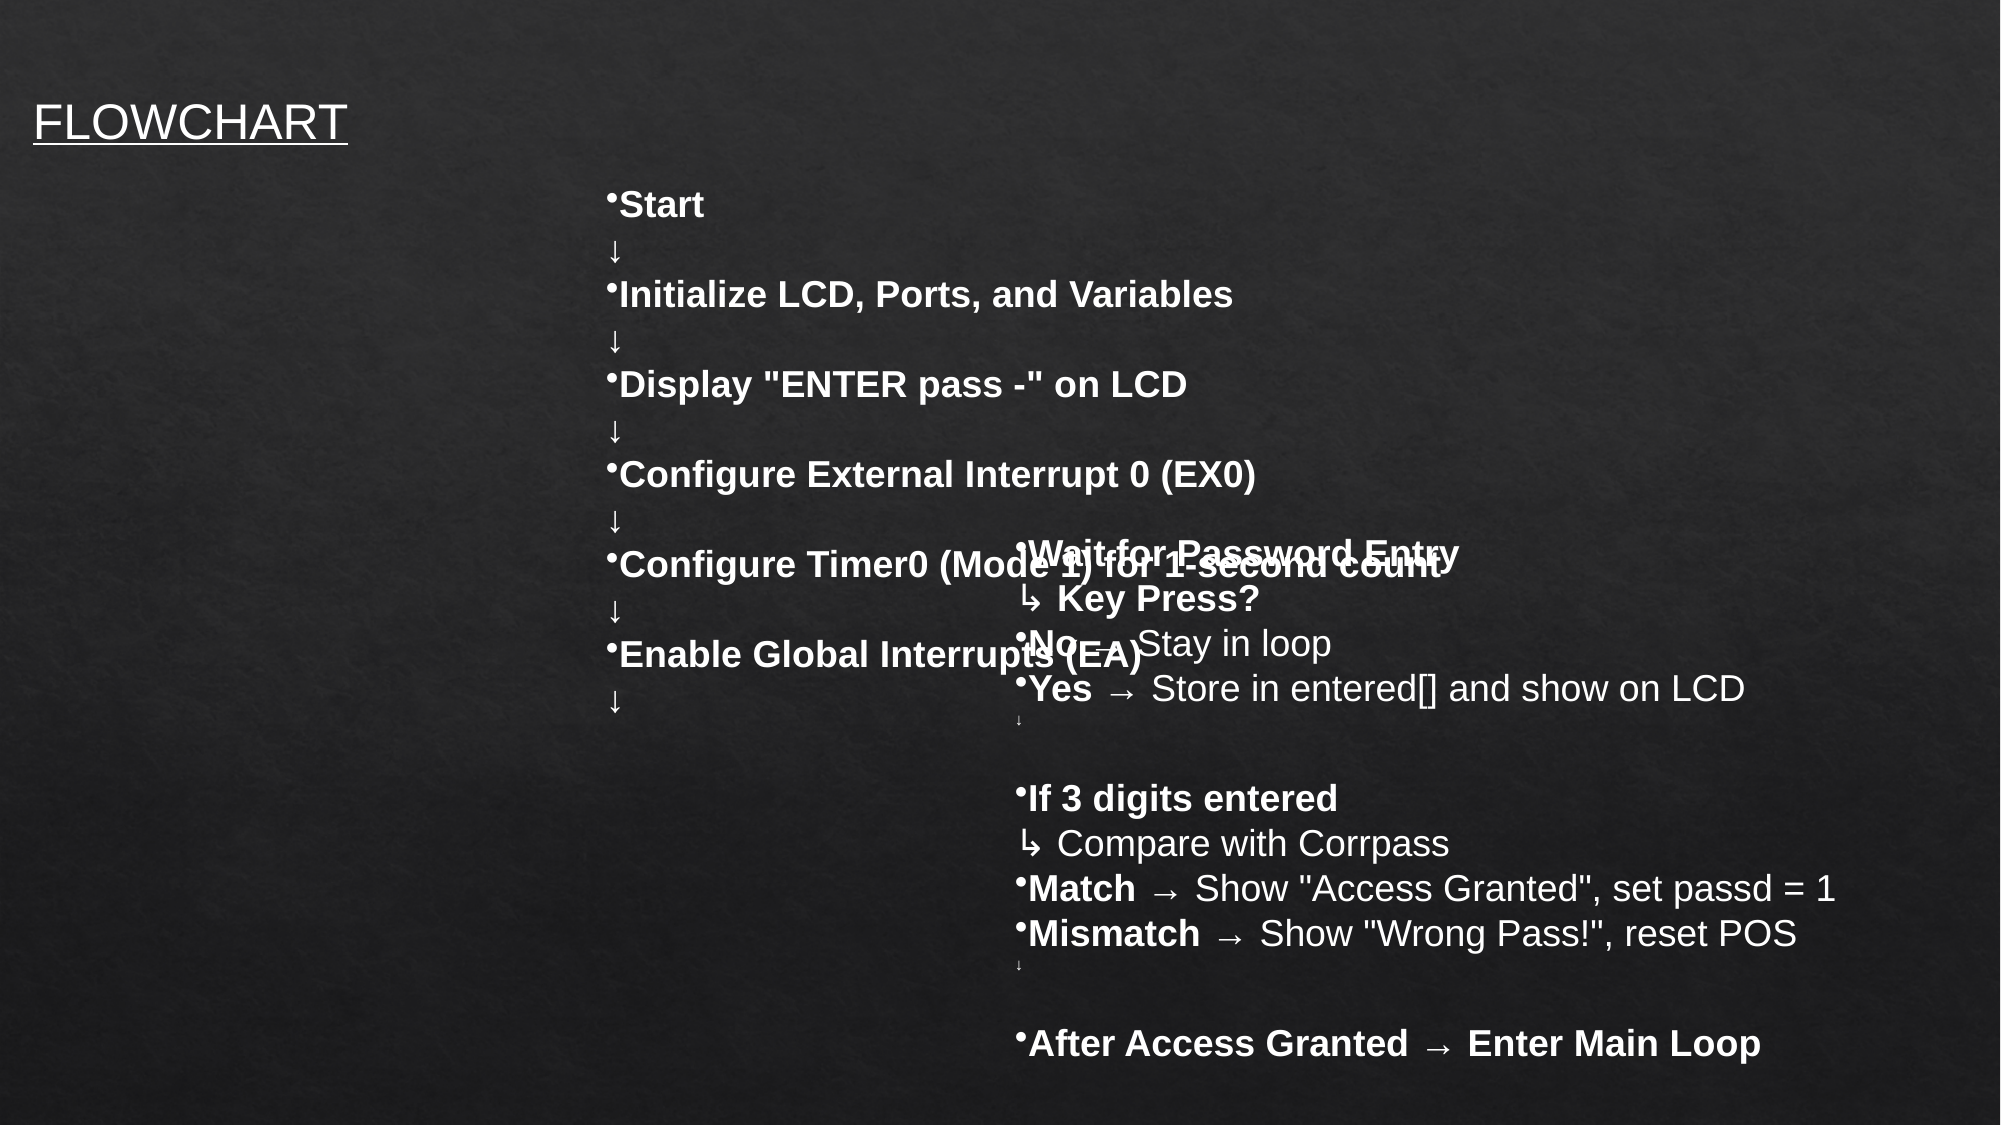

FLOWCHART
Start
↓
Initialize LCD, Ports, and Variables
↓
Display "ENTER pass -" on LCD
↓
Configure External Interrupt 0 (EX0)
↓
Configure Timer0 (Mode 1) for 1-second count
↓
Enable Global Interrupts (EA)
↓
Wait for Password Entry
↳ Key Press?
No → Stay in loop
Yes → Store in entered[] and show on LCD
↓

If 3 digits entered
↳ Compare with Corrpass
Match → Show "Access Granted", set passd = 1
Mismatch → Show "Wrong Pass!", reset POS
↓

After Access Granted → Enter Main Loop